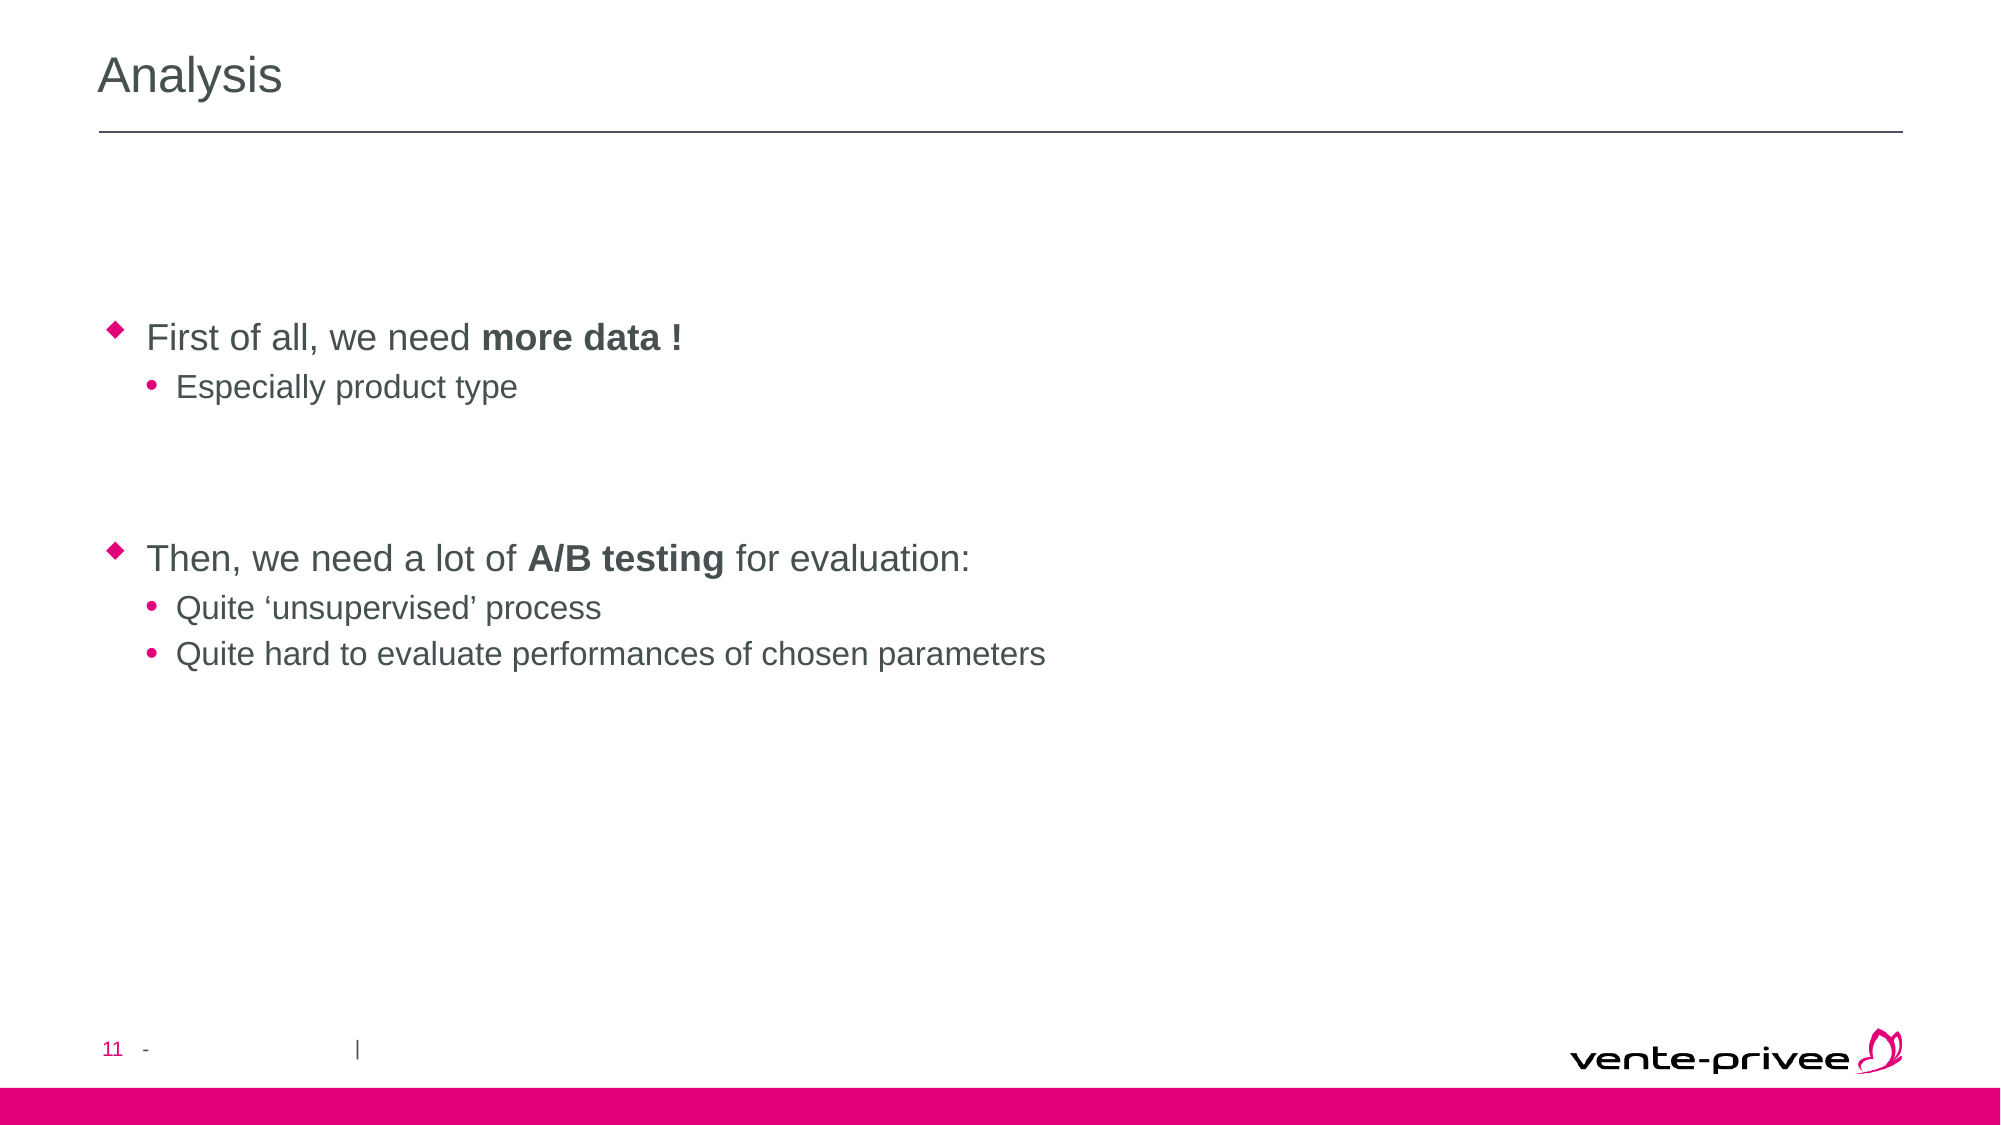

# Analysis

First of all, we need more data !
Especially product type

Then, we need a lot of A/B testing for evaluation:
Quite ‘unsupervised’ process
Quite hard to evaluate performances of chosen parameters
11